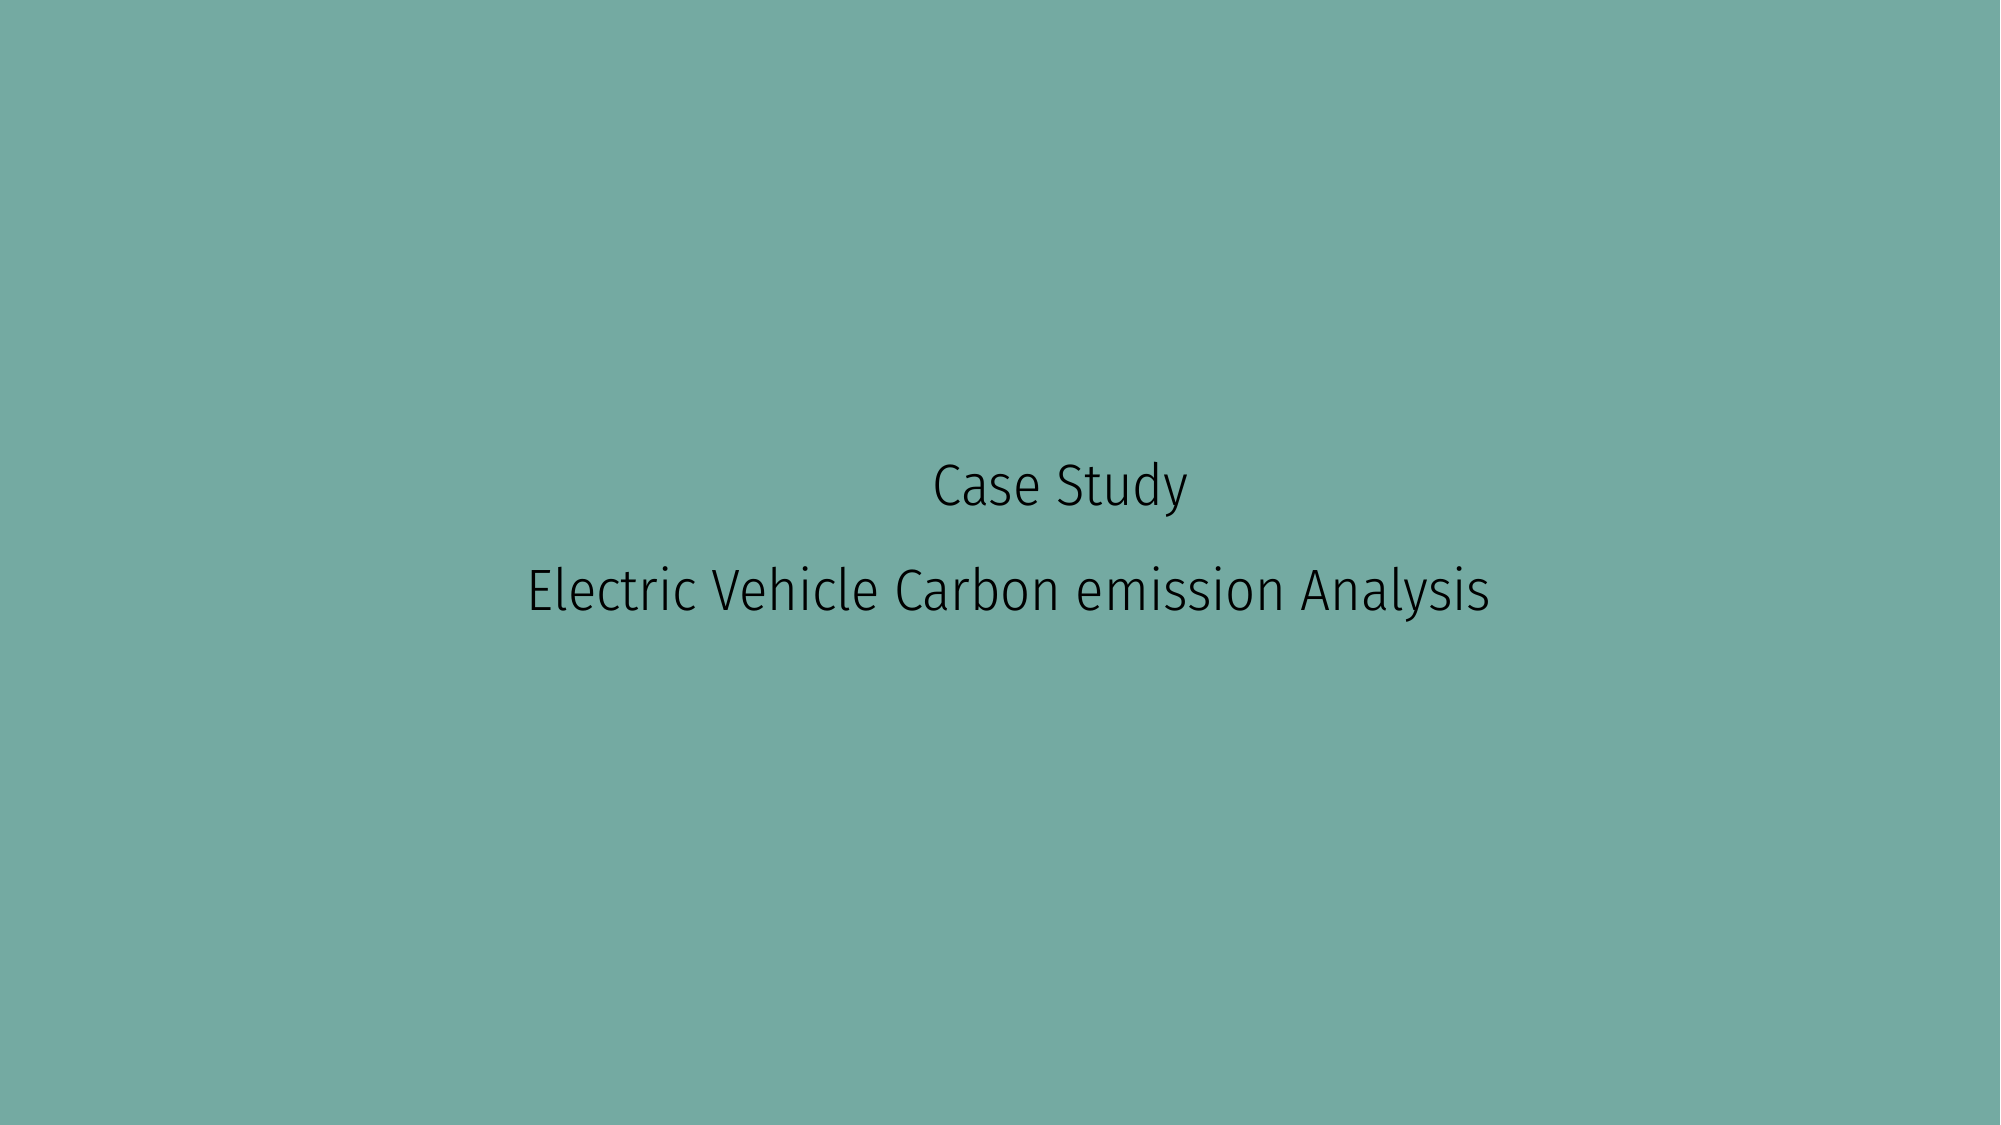

Case Study
                   Electric Vehicle Carbon emission Analysis